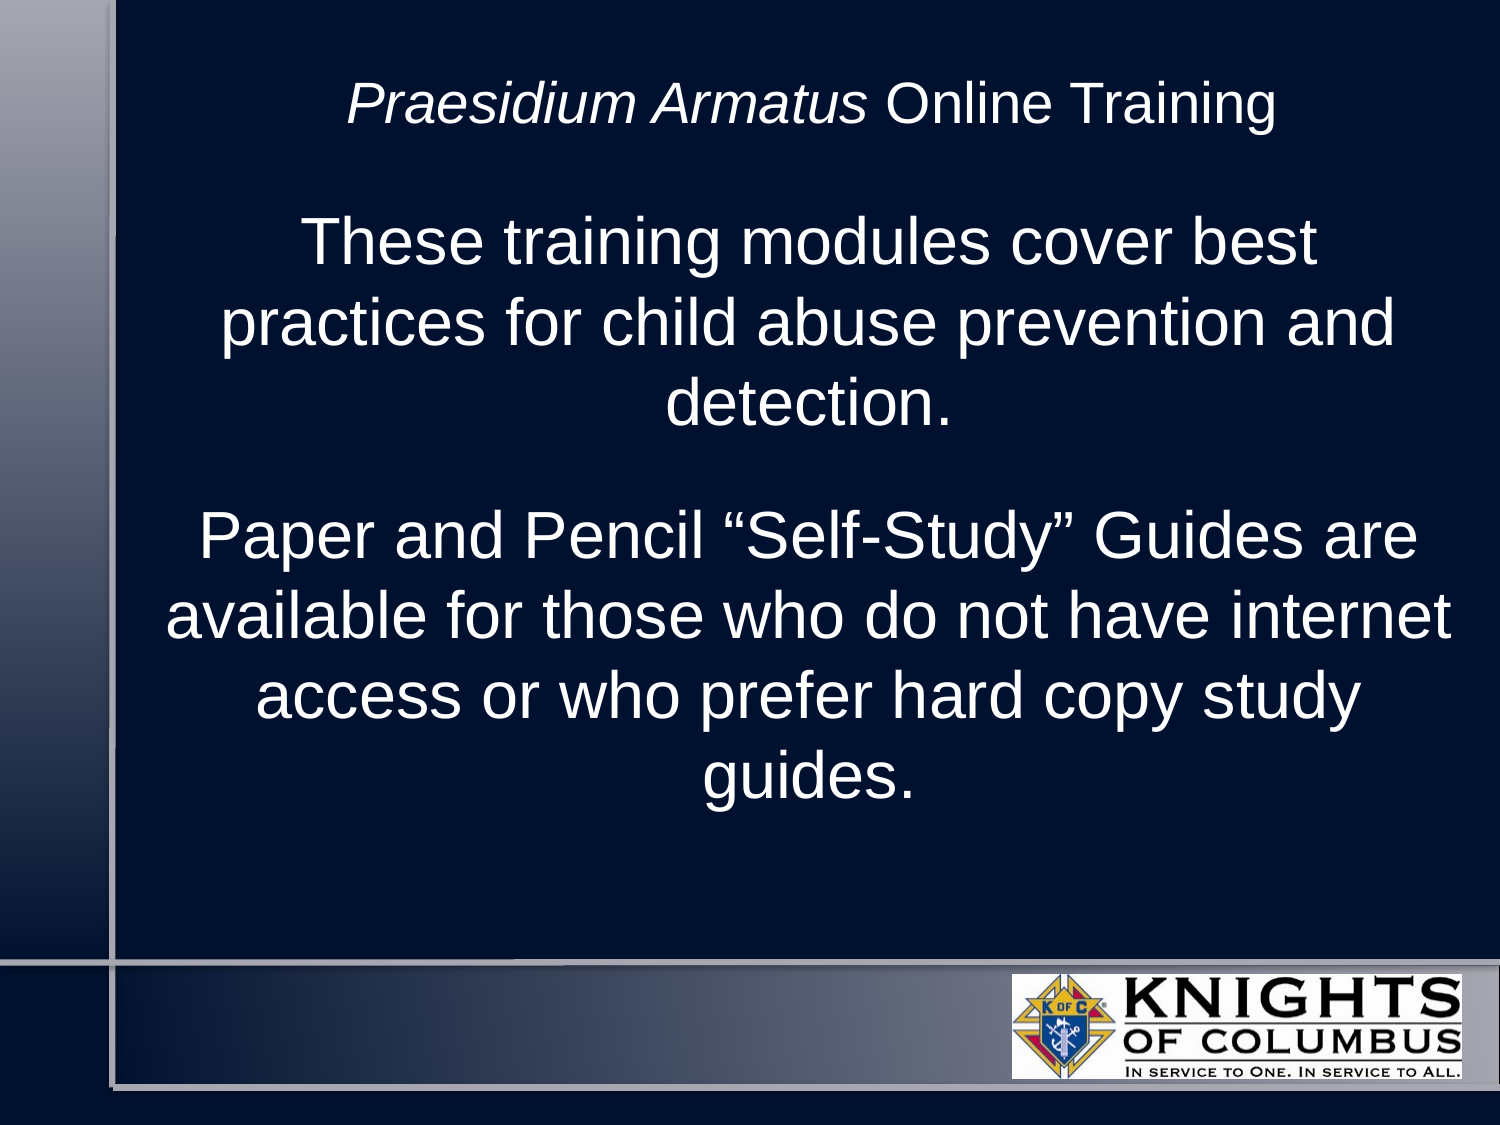

# Praesidium Armatus Online Training

These training modules cover best practices for child abuse prevention and detection.

Paper and Pencil “Self-Study” Guides are available for those who do not have internet access or who prefer hard copy study guides.